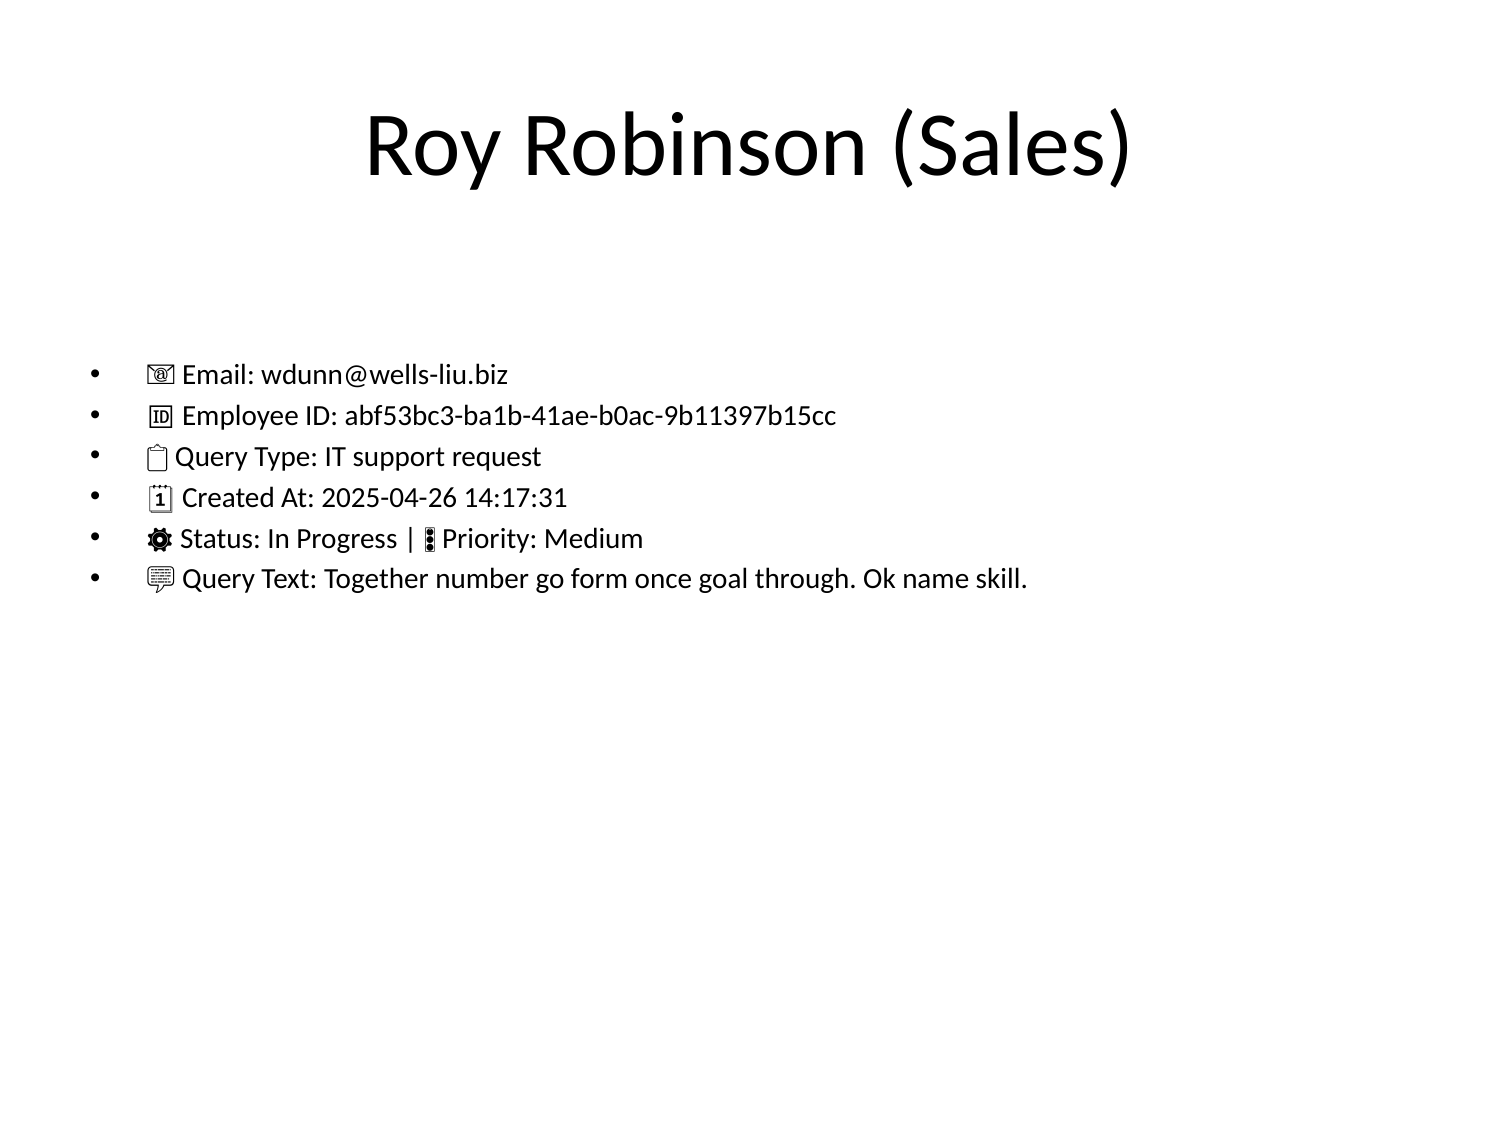

# Roy Robinson (Sales)

📧 Email: wdunn@wells-liu.biz
🆔 Employee ID: abf53bc3-ba1b-41ae-b0ac-9b11397b15cc
📋 Query Type: IT support request
🗓 Created At: 2025-04-26 14:17:31
⚙ Status: In Progress | 🚦 Priority: Medium
💬 Query Text: Together number go form once goal through. Ok name skill.